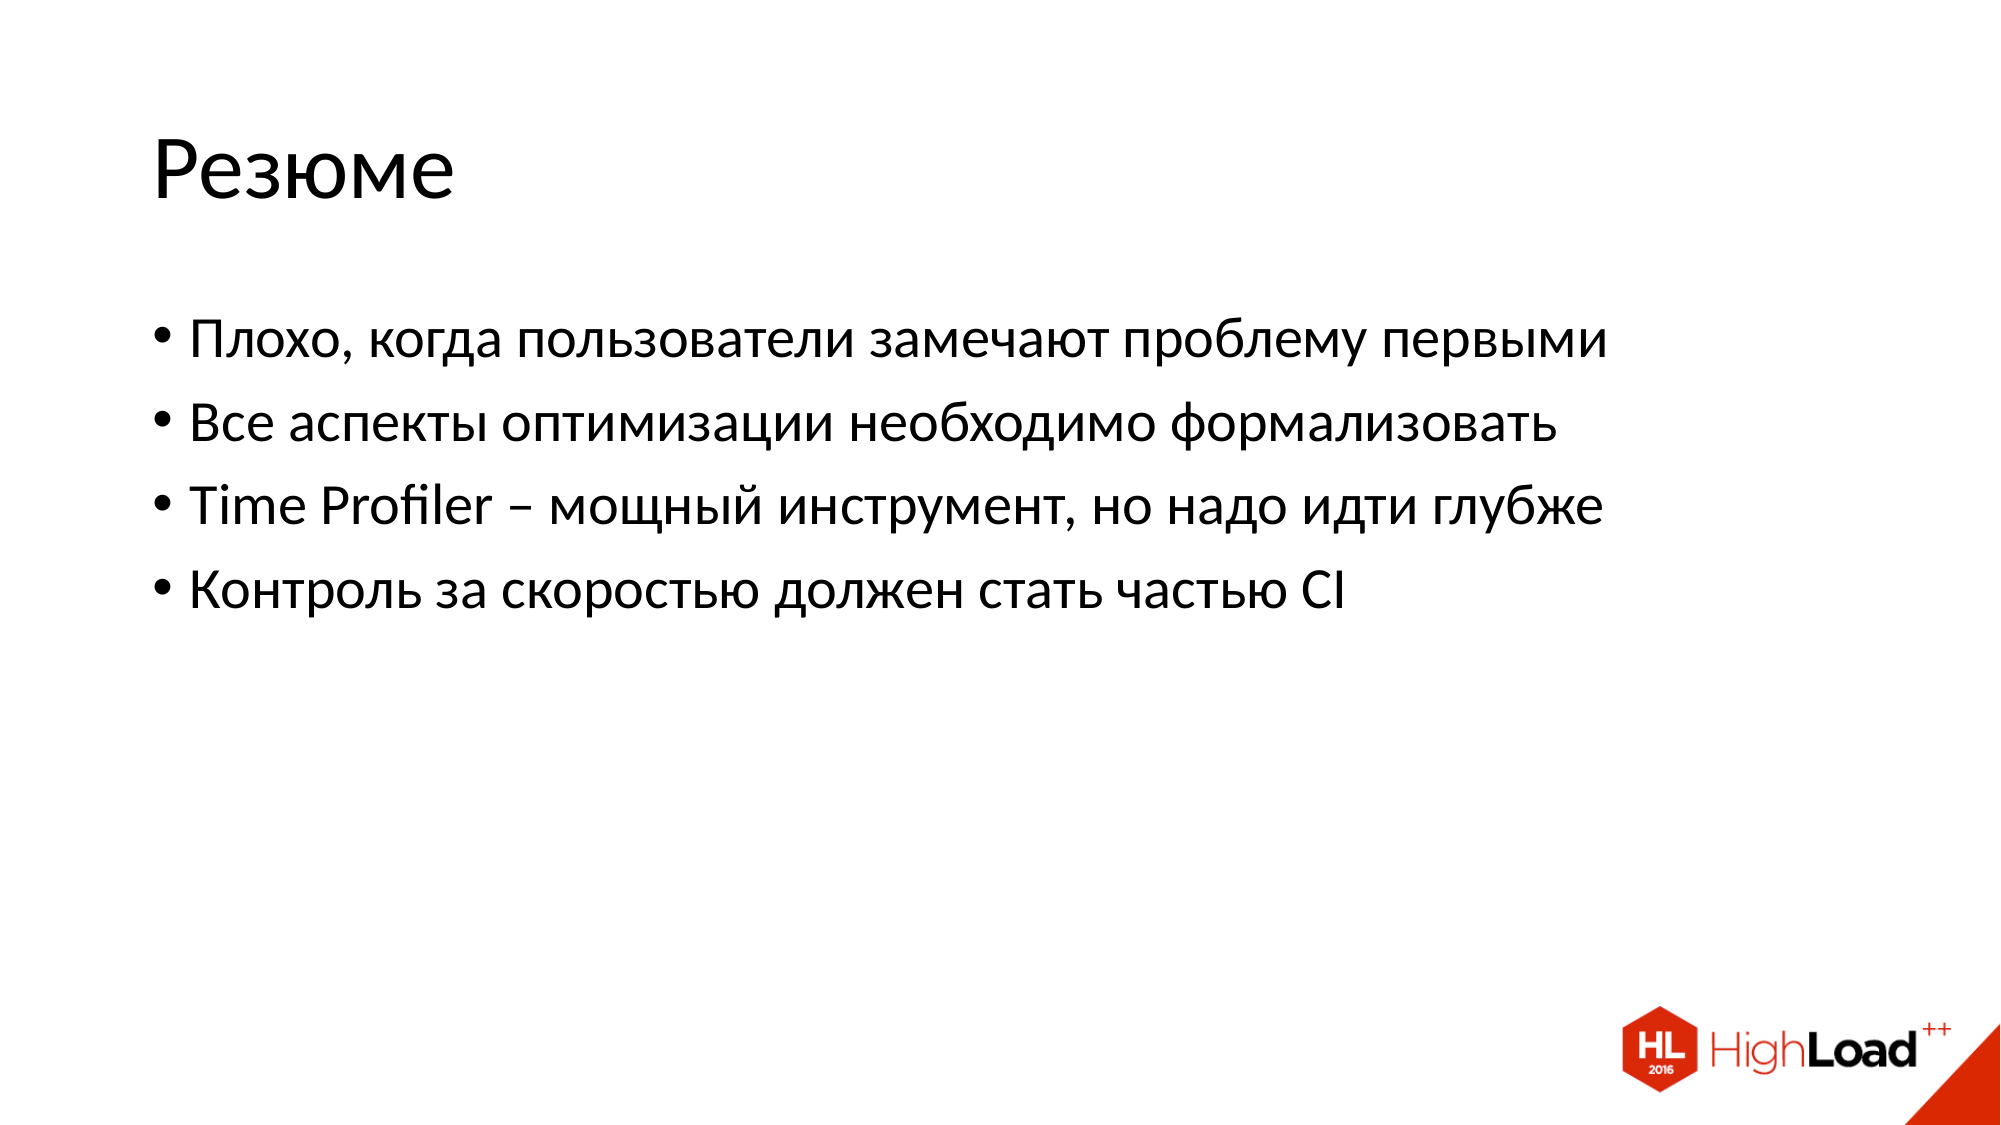

# Резюме
Плохо, когда пользователи замечают проблему первыми
Все аспекты оптимизации необходимо формализовать
Time Profiler – мощный инструмент, но надо идти глубже
Контроль за скоростью должен стать частью CI